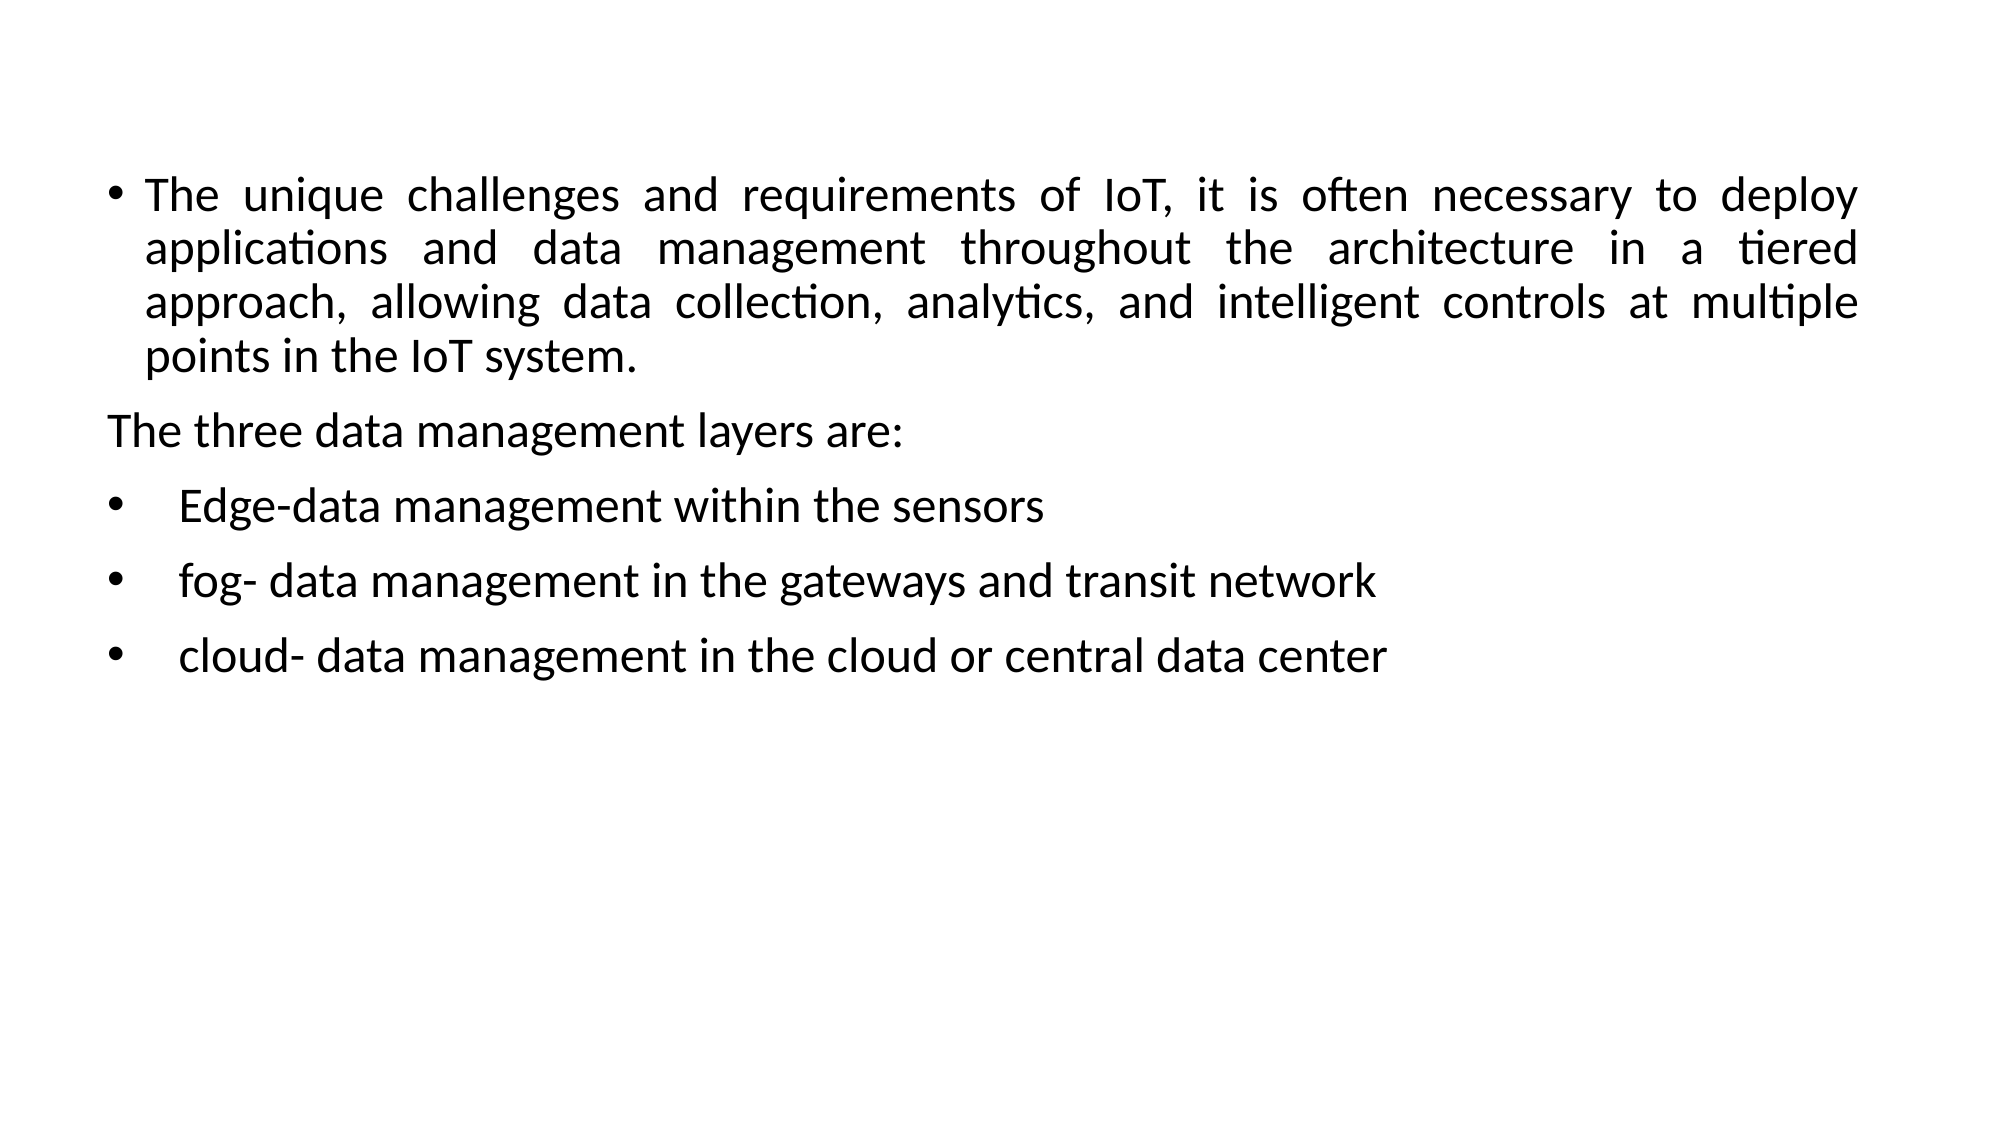

The unique challenges and requirements of IoT, it is often necessary to deploy applications and data management throughout the architecture in a tiered approach, allowing data collection, analytics, and intelligent controls at multiple points in the IoT system.
The three data management layers are:
   Edge-data management within the sensors
   fog- data management in the gateways and transit network
   cloud- data management in the cloud or central data center